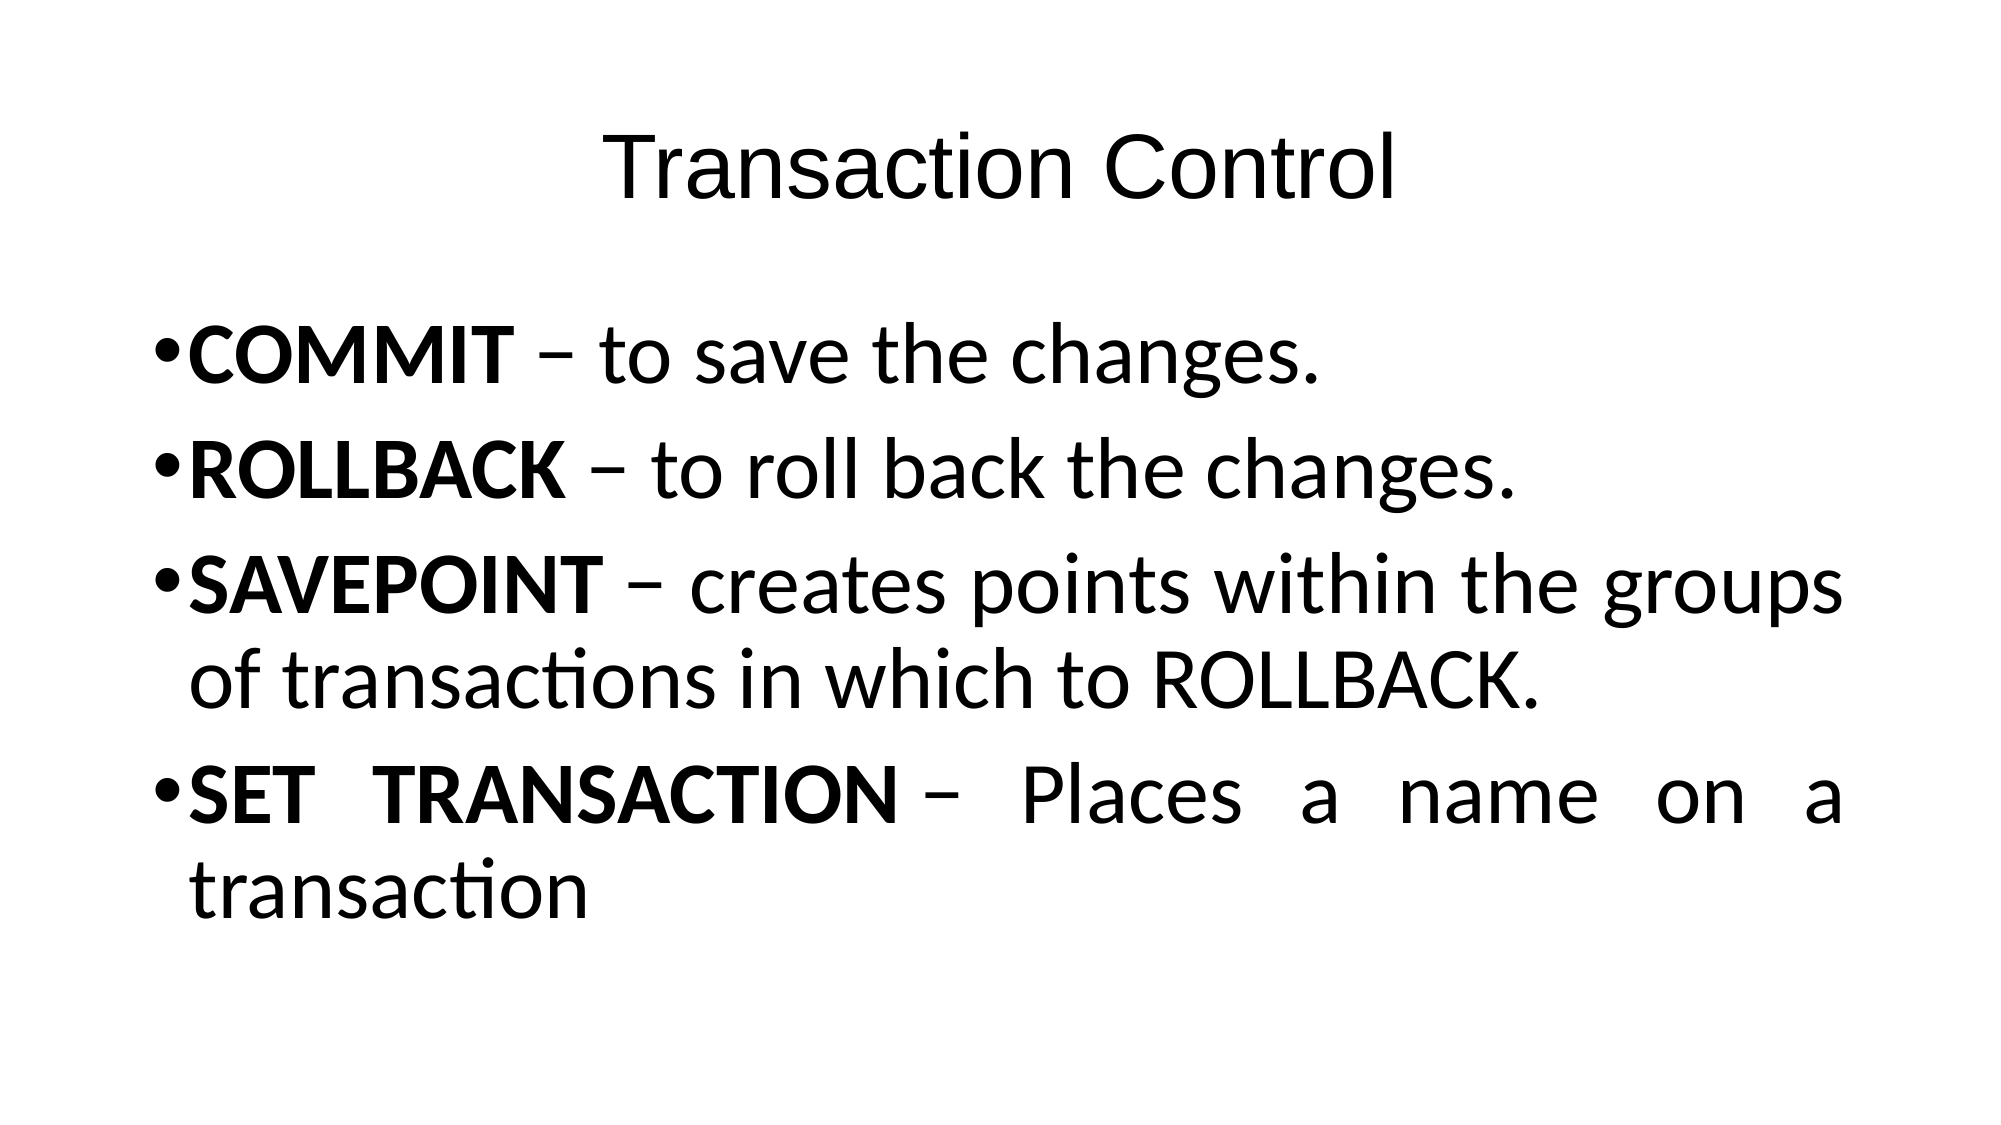

# Transaction Control
COMMIT − to save the changes.
ROLLBACK − to roll back the changes.
SAVEPOINT − creates points within the groups of transactions in which to ROLLBACK.
SET TRANSACTION − Places a name on a transaction